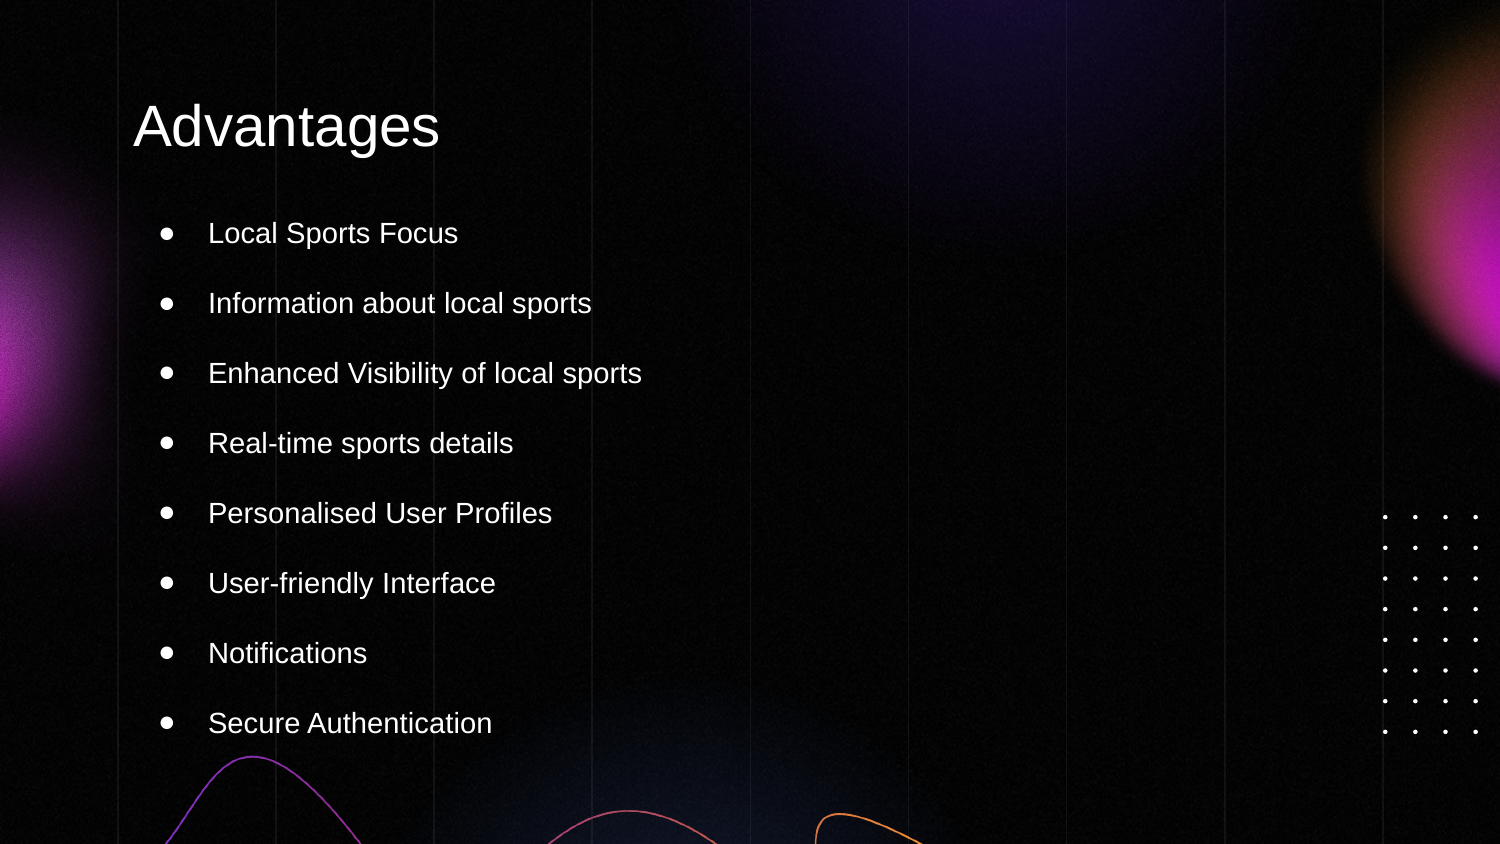

# Advantages
Local Sports Focus
Information about local sports
Enhanced Visibility of local sports
Real-time sports details
Personalised User Profiles
User-friendly Interface
Notifications
Secure Authentication